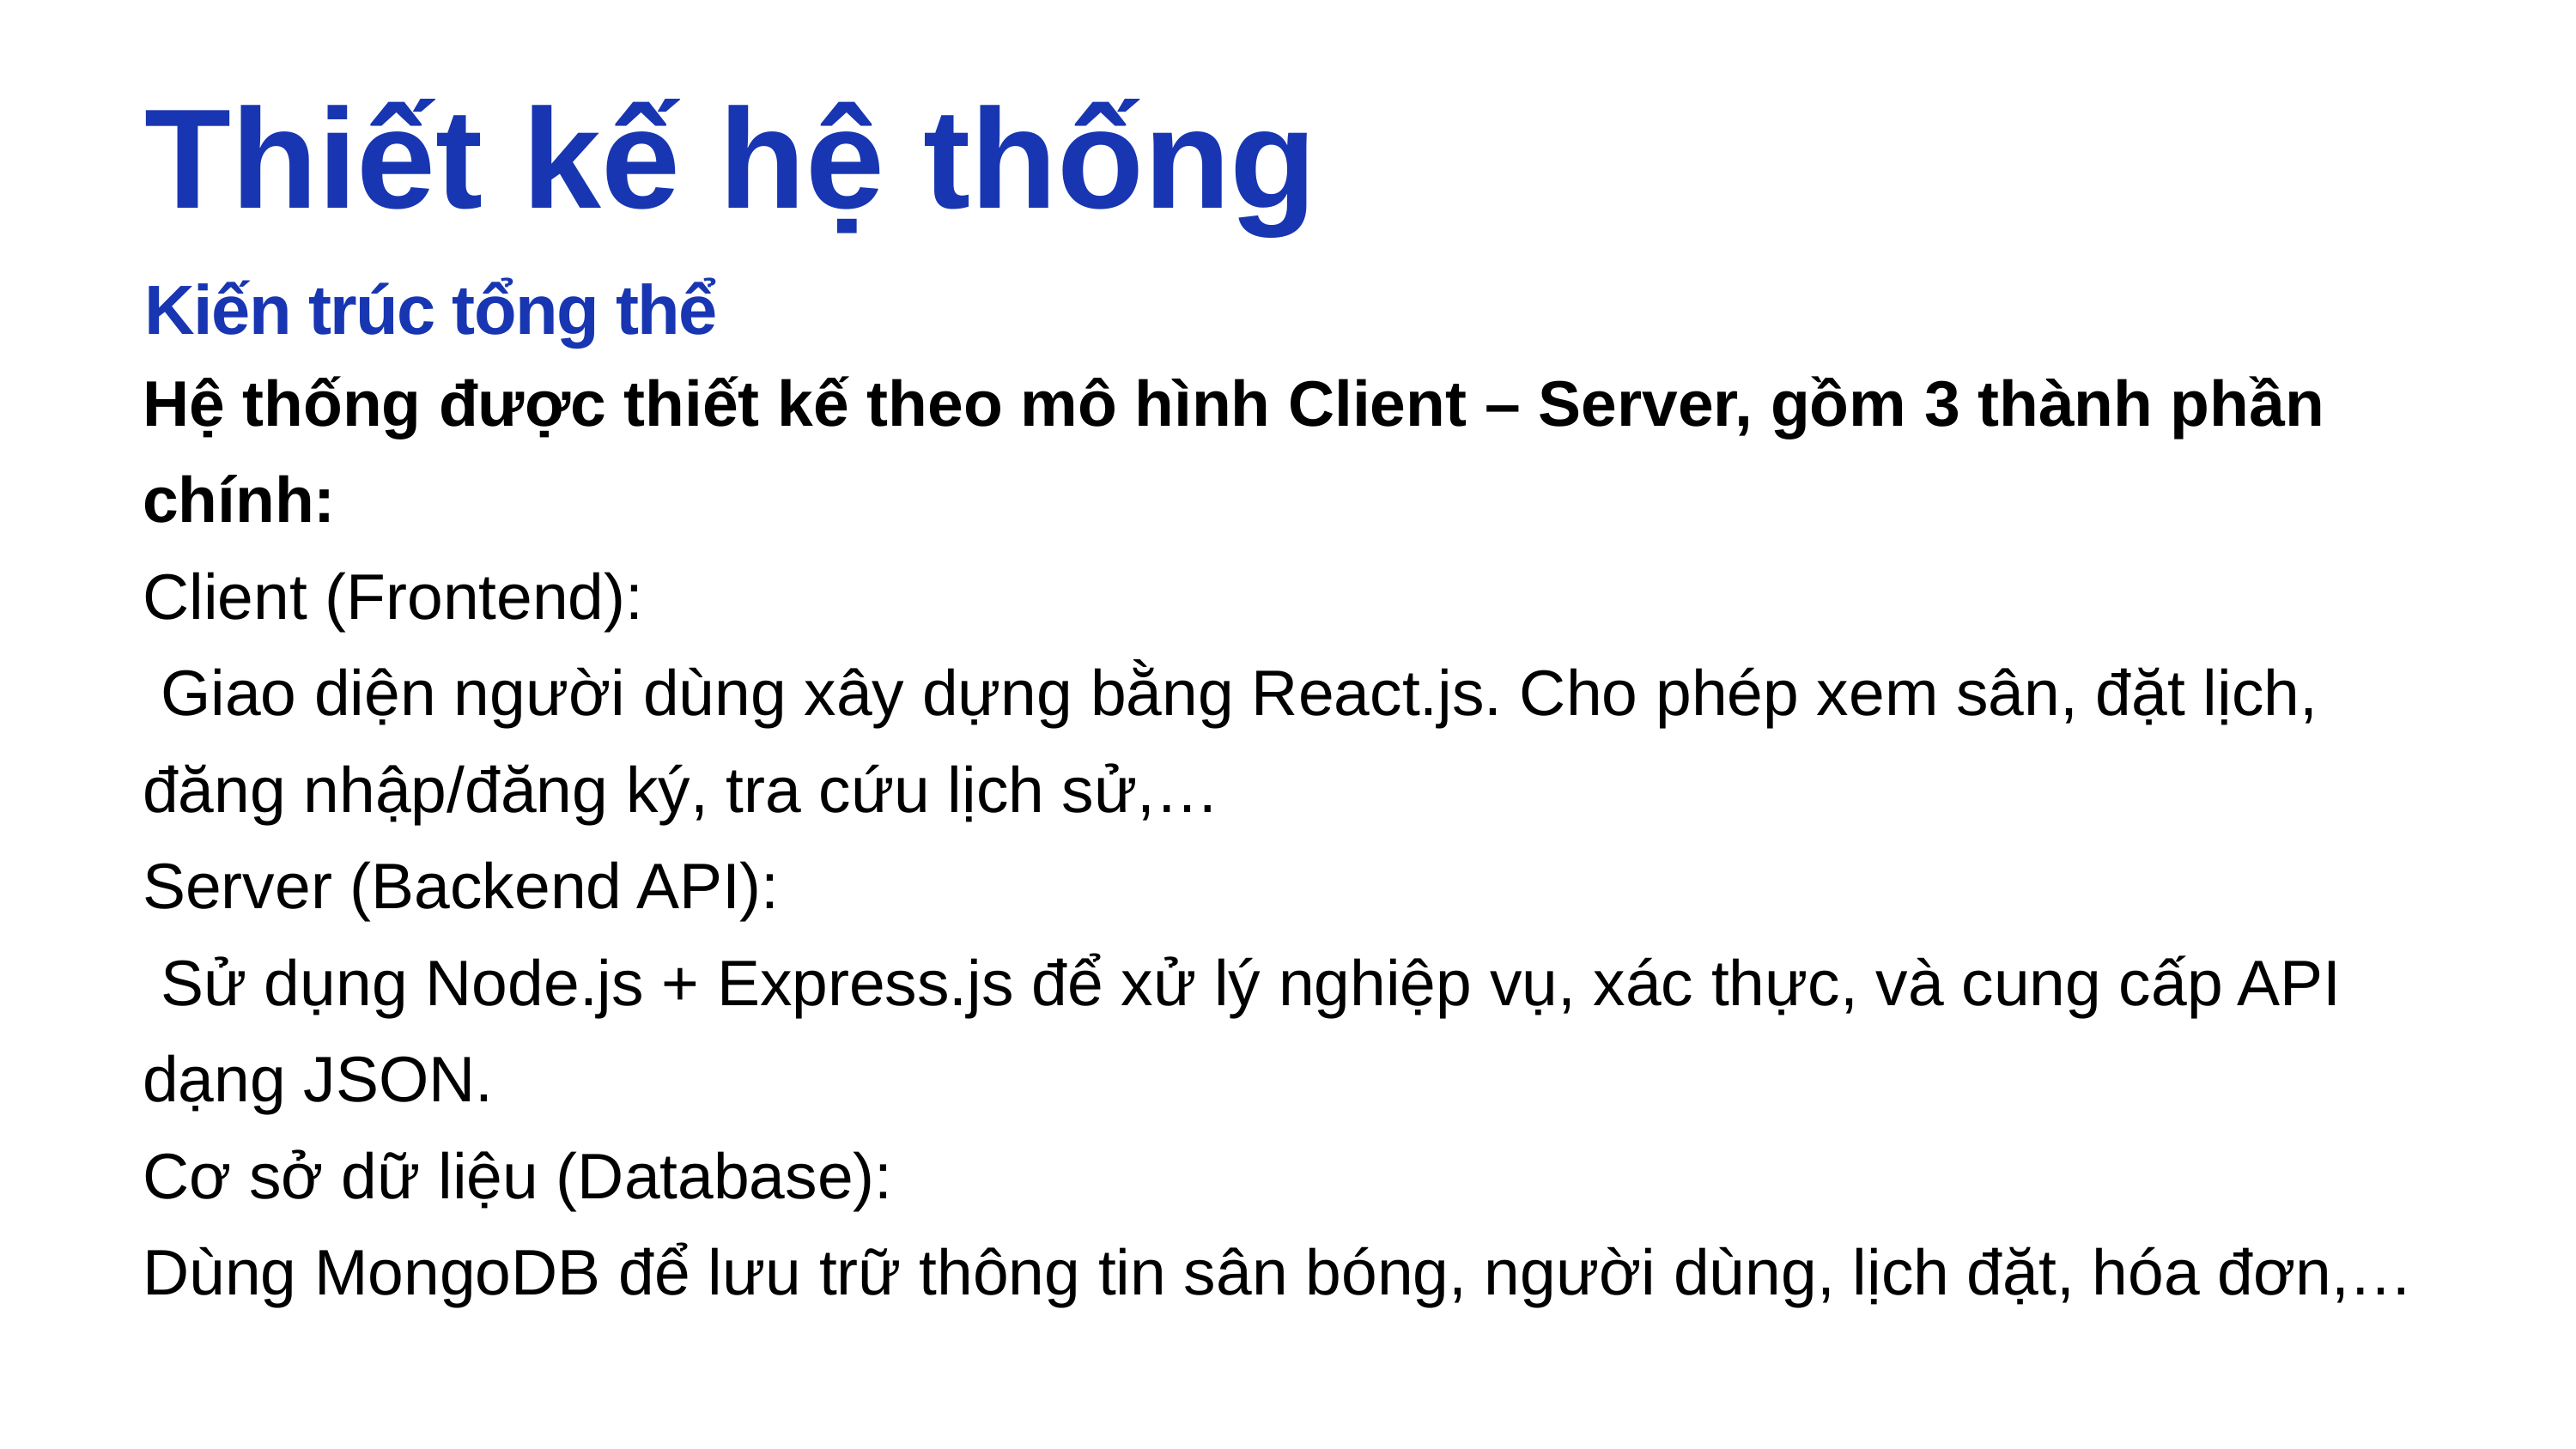

Thiết kế hệ thống
Kiến trúc tổng thể
Hệ thống được thiết kế theo mô hình Client – Server, gồm 3 thành phần chính:
Client (Frontend):
 Giao diện người dùng xây dựng bằng React.js. Cho phép xem sân, đặt lịch, đăng nhập/đăng ký, tra cứu lịch sử,…
Server (Backend API):
 Sử dụng Node.js + Express.js để xử lý nghiệp vụ, xác thực, và cung cấp API dạng JSON.
Cơ sở dữ liệu (Database):
Dùng MongoDB để lưu trữ thông tin sân bóng, người dùng, lịch đặt, hóa đơn,…